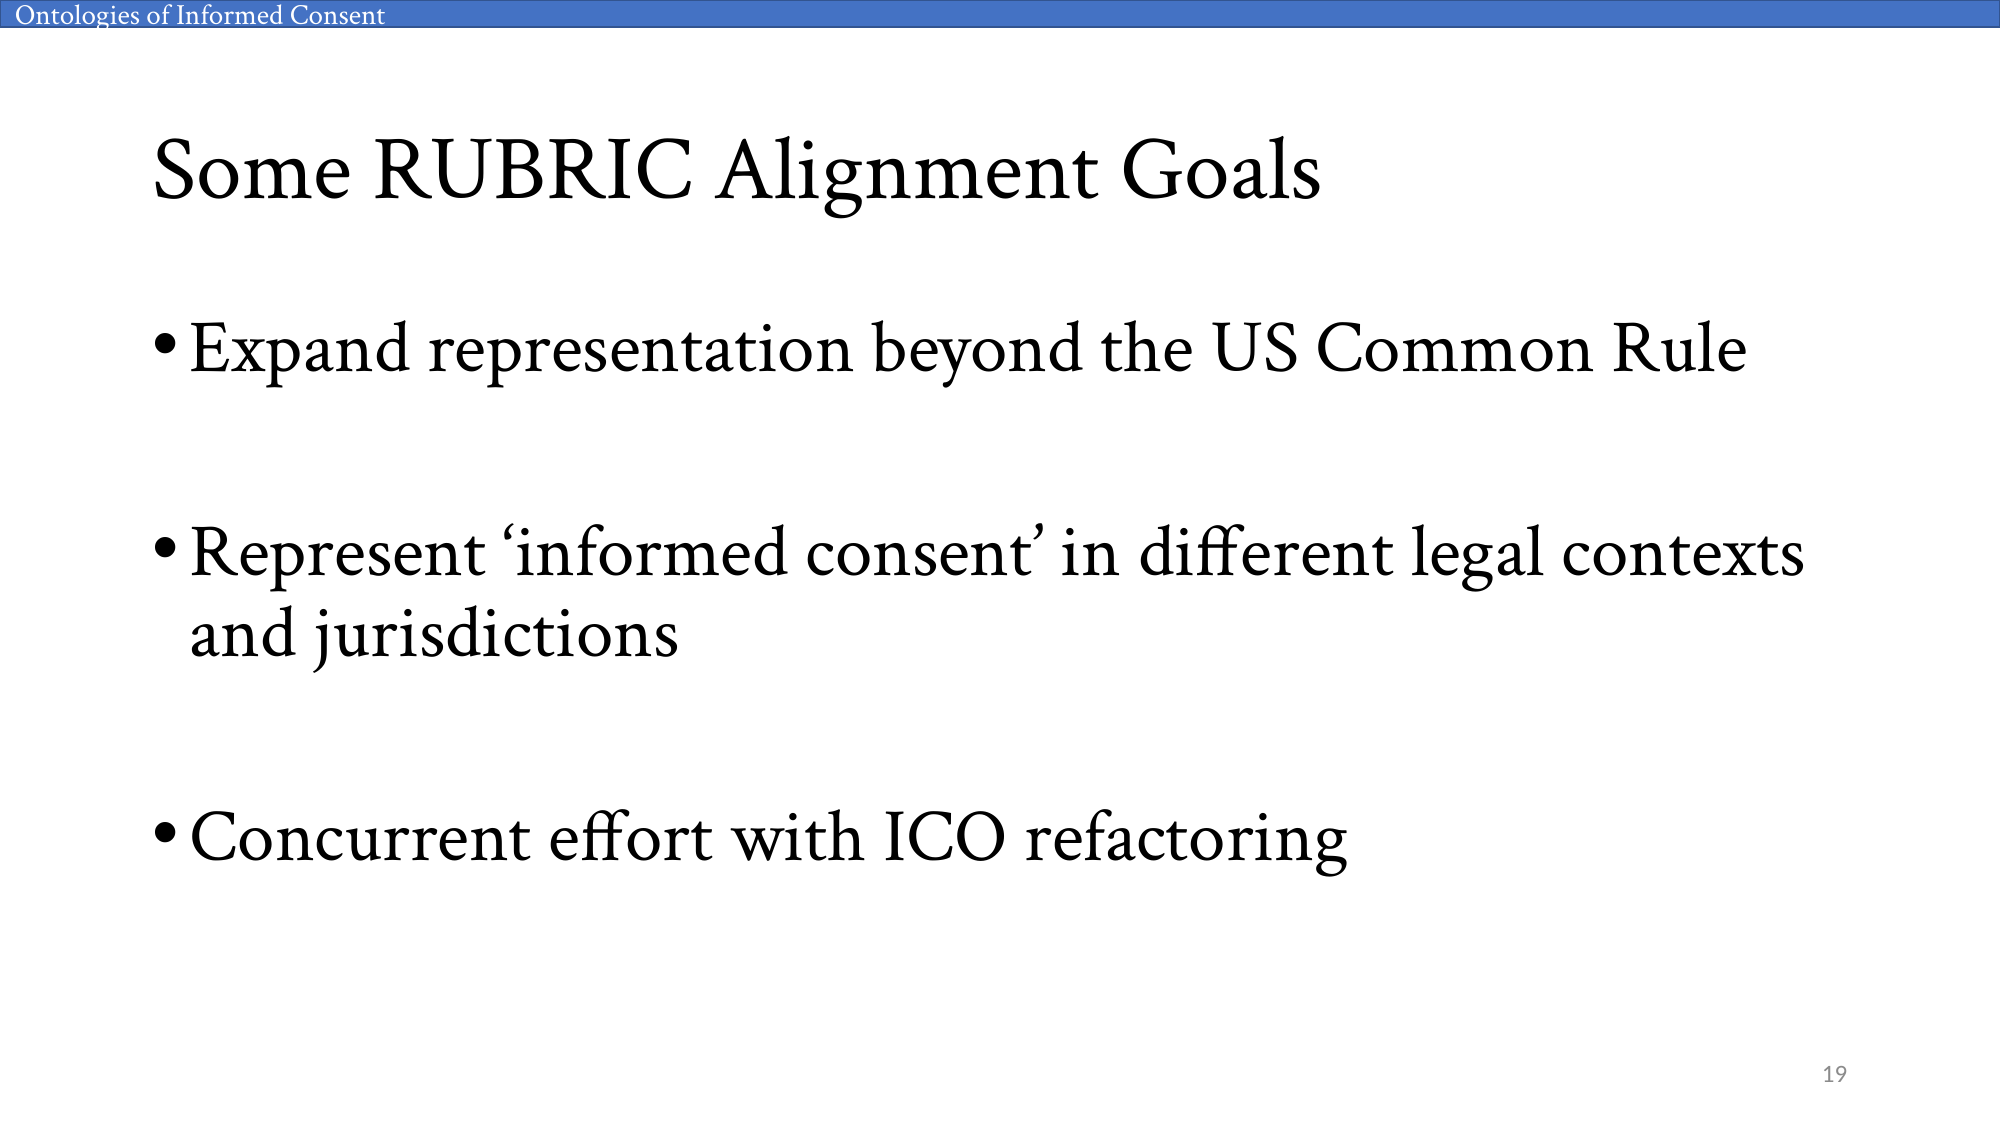

Ontologies of Informed Consent
# Some RUBRIC Alignment Goals
Expand representation beyond the US Common Rule

Represent ‘informed consent’ in different legal contexts and jurisdictions

Concurrent effort with ICO refactoring
19